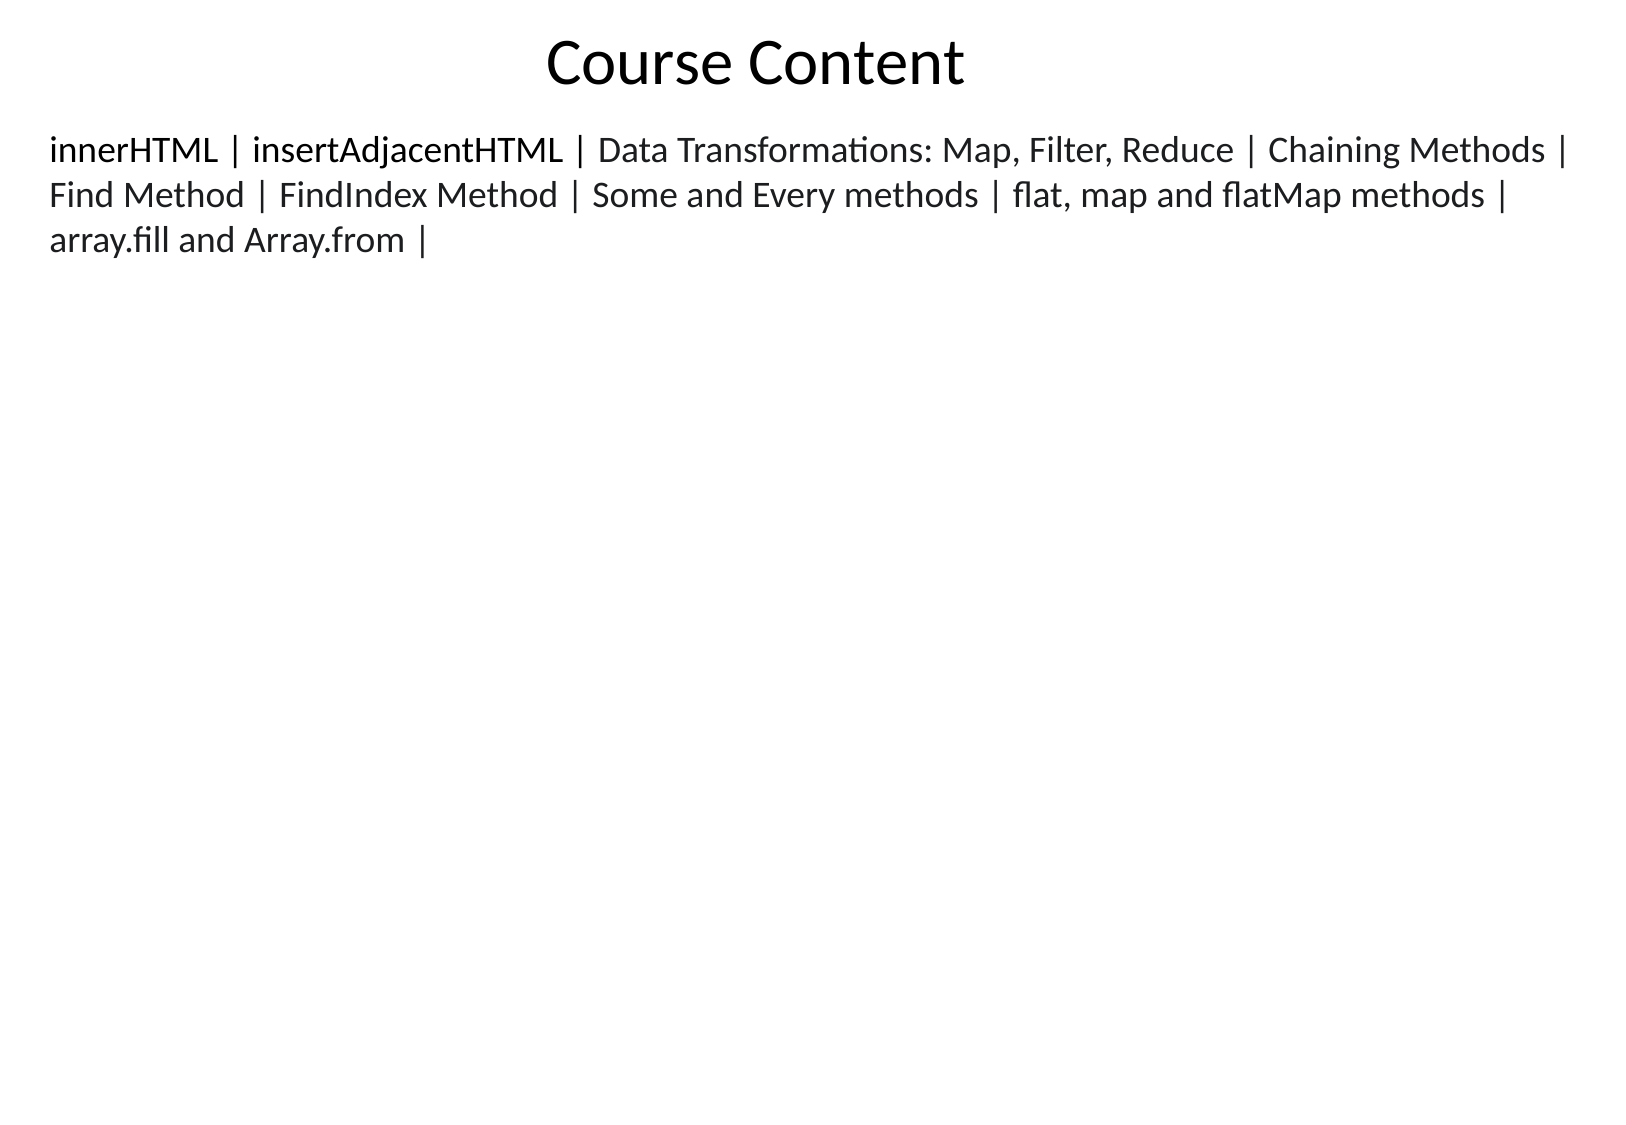

Course Content
innerHTML | insertAdjacentHTML | Data Transformations: Map, Filter, Reduce | Chaining Methods | Find Method | FindIndex Method | Some and Every methods | flat, map and flatMap methods | array.fill and Array.from |